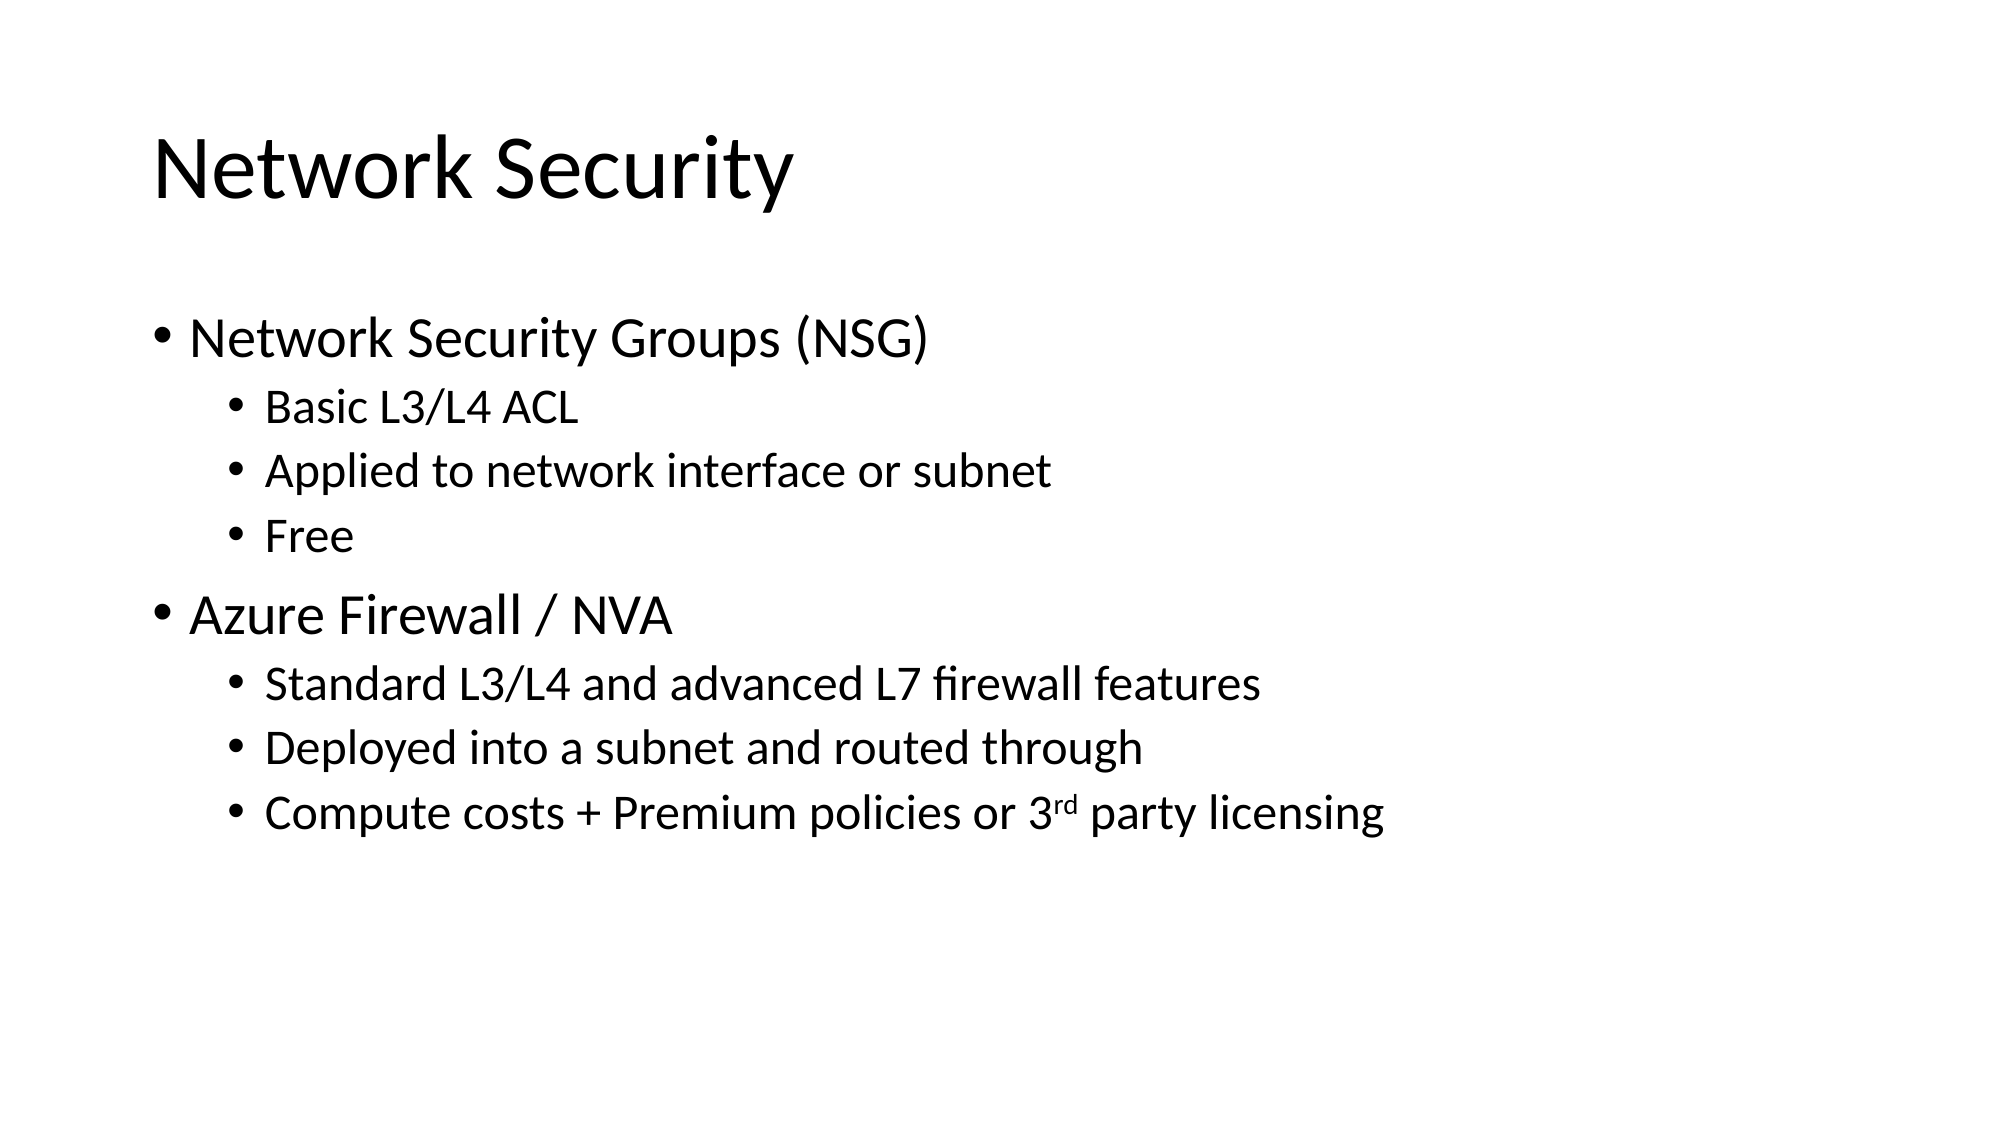

# Network Security
Network Security Groups (NSG)
Basic L3/L4 ACL
Applied to network interface or subnet
Free
Azure Firewall / NVA
Standard L3/L4 and advanced L7 firewall features
Deployed into a subnet and routed through
Compute costs + Premium policies or 3rd party licensing